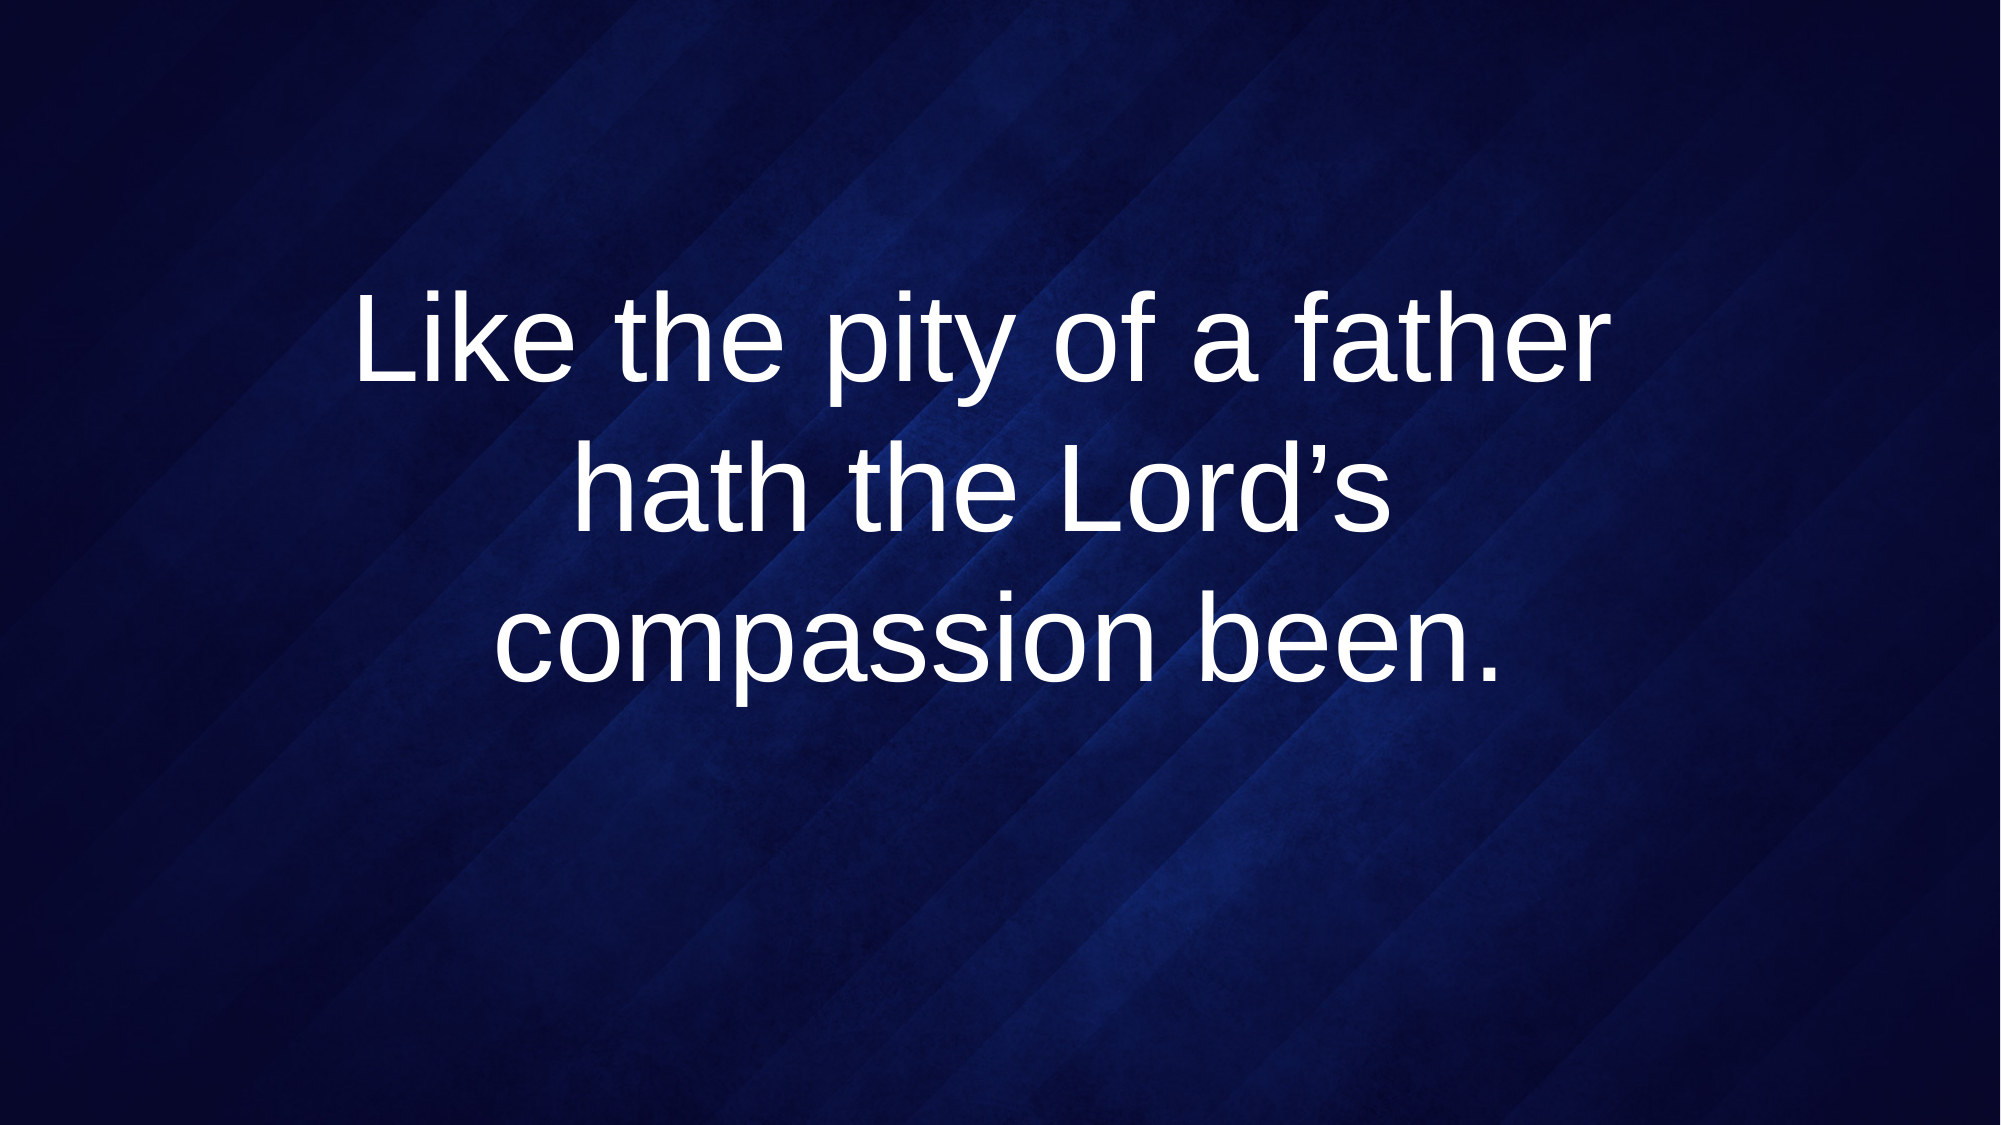

# Like the pity of a father hath the Lord’s compassion been.